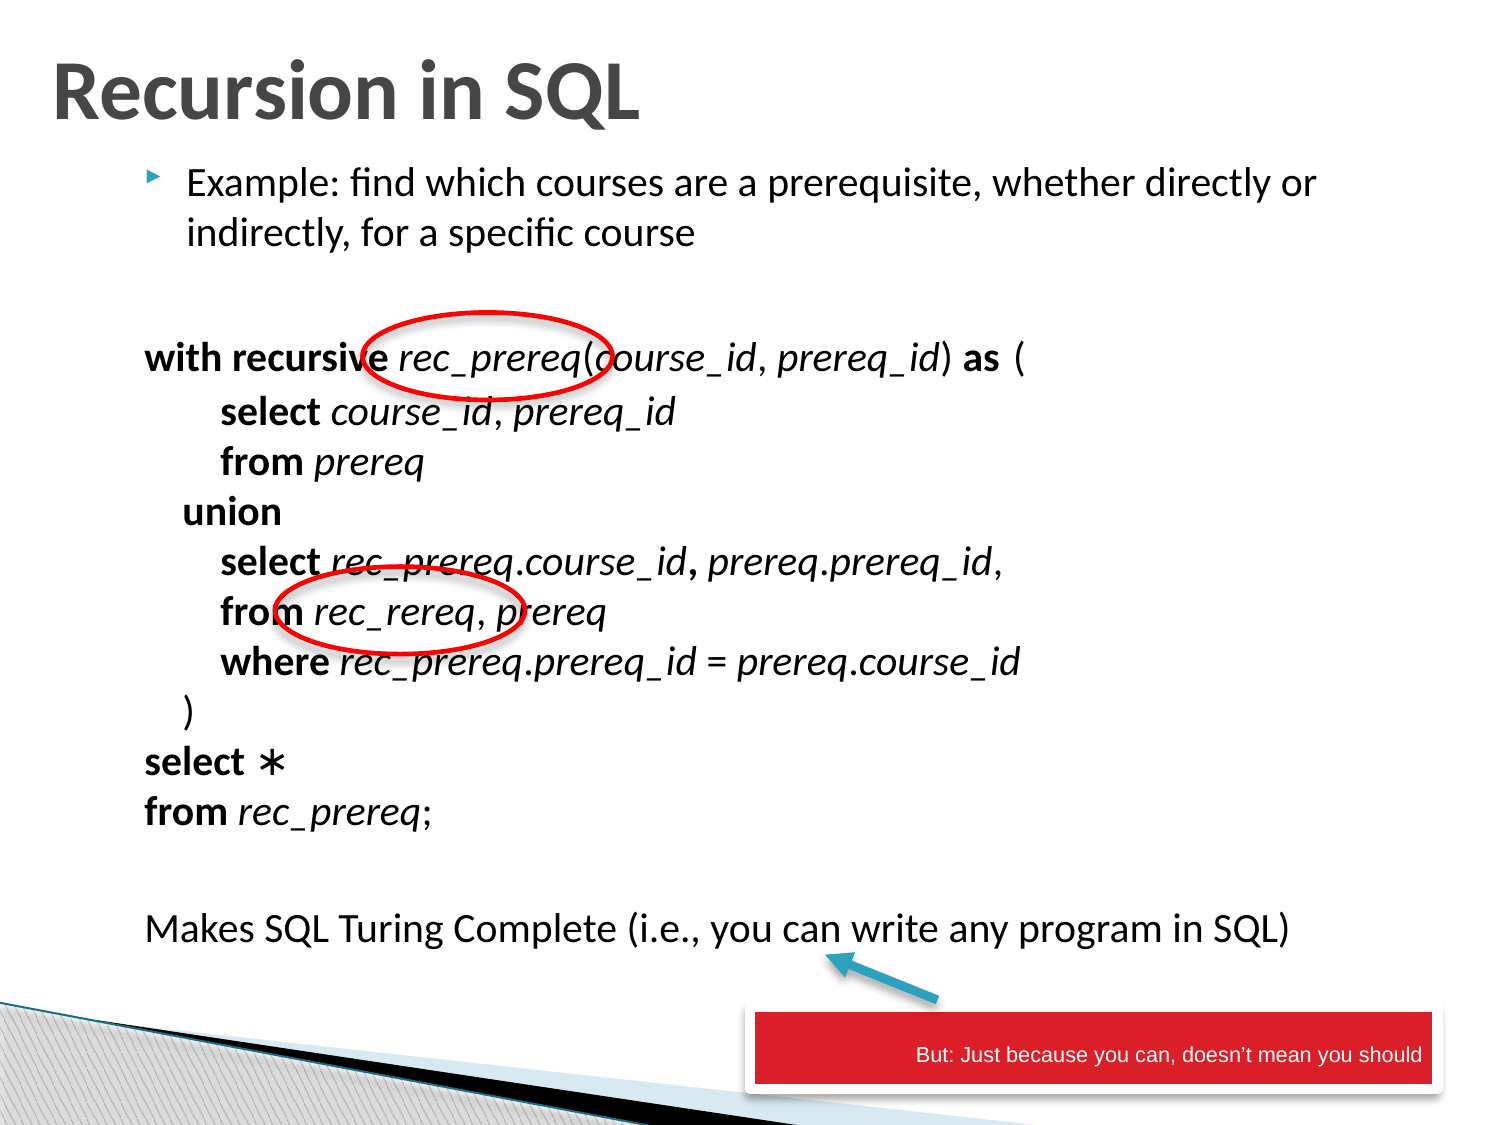

# Recursion in SQL
Example: find which courses are a prerequisite, whether directly or indirectly, for a specific course
with recursive rec_prereq(course_id, prereq_id) as (
        select course_id, prereq_id
        from prereq
    union
        select rec_prereq.course_id, prereq.prereq_id,
        from rec_rereq, prereq
        where rec_prereq.prereq_id = prereq.course_id
    )
select ∗
from rec_prereq;

Makes SQL Turing Complete (i.e., you can write any program in SQL)

But: Just because you can, doesn’t mean you should